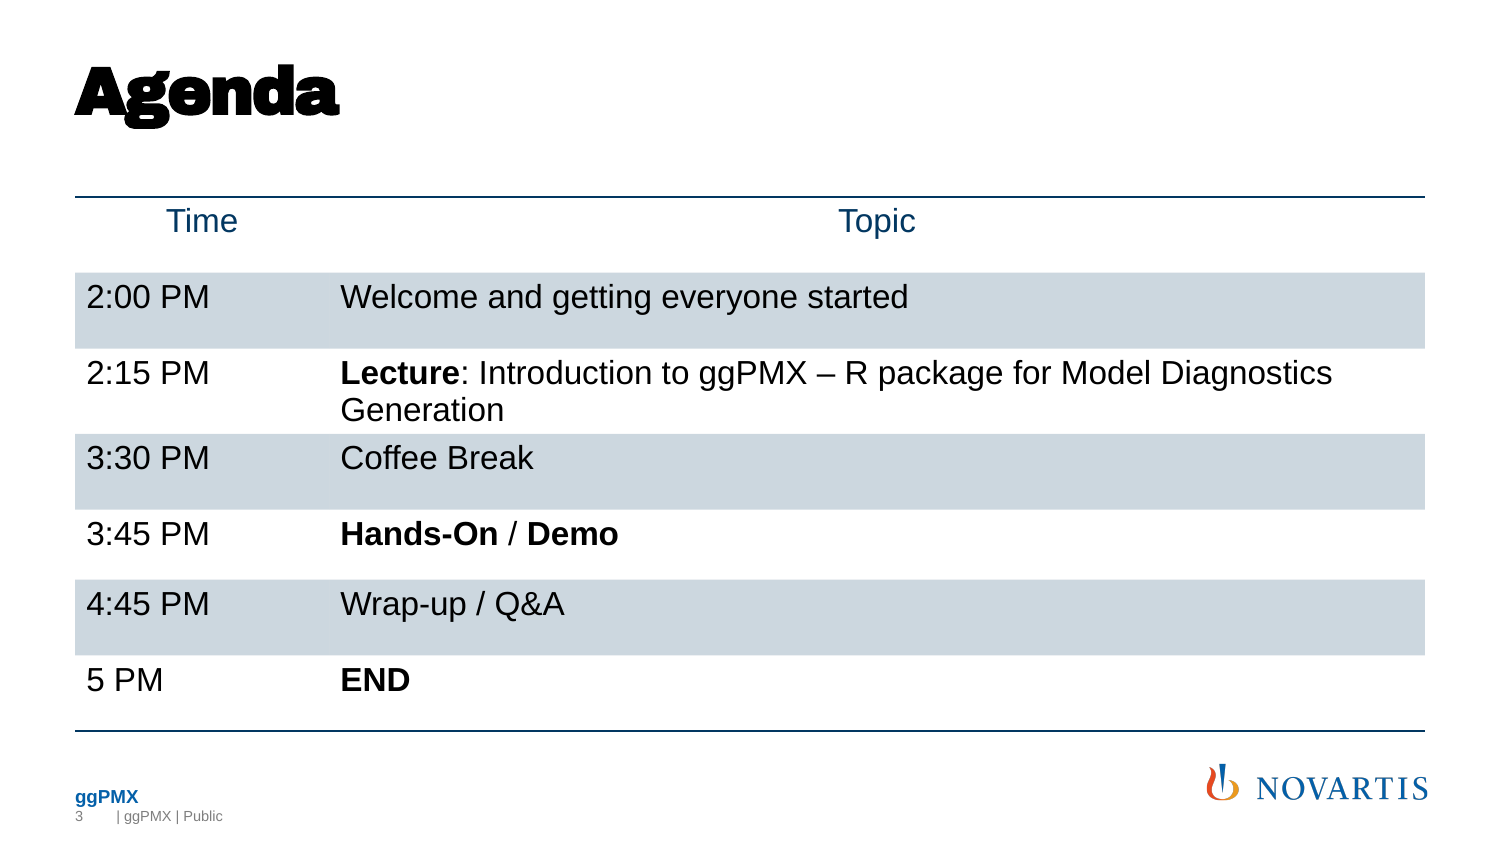

# Agenda
| Time | Topic |
| --- | --- |
| 2:00 PM | Welcome and getting everyone started |
| 2:15 PM | Lecture: Introduction to ggPMX – R package for Model Diagnostics Generation |
| 3:30 PM | Coffee Break |
| 3:45 PM | Hands-On / Demo |
| 4:45 PM | Wrap-up / Q&A |
| 5 PM | END |
3
 | ggPMX | Public